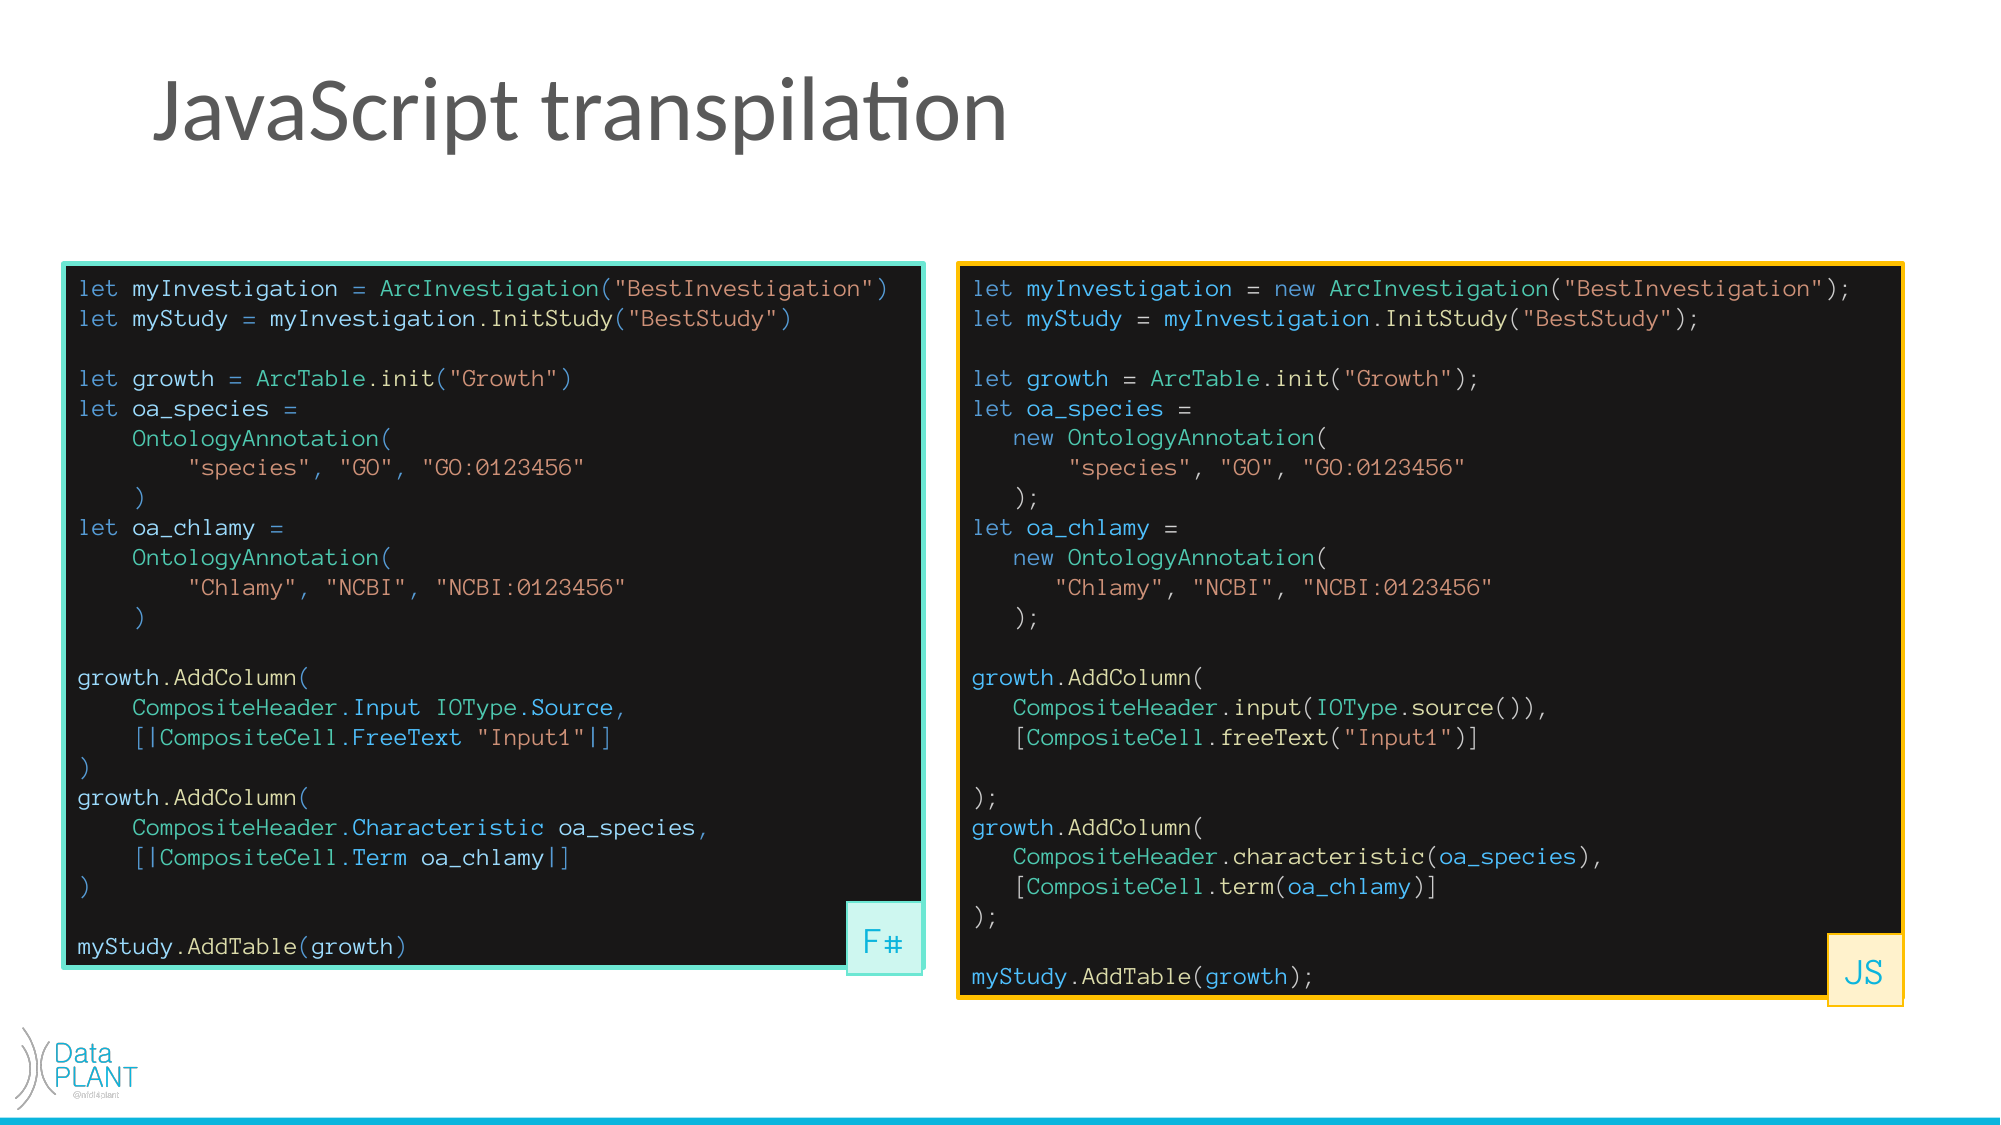

# JavaScript transpilation
let myInvestigation = ArcInvestigation("BestInvestigation")
let myStudy = myInvestigation.InitStudy("BestStudy")
let growth = ArcTable.init("Growth")
let oa_species =
    OntologyAnnotation(
        "species", "GO", "GO:0123456"
    )
let oa_chlamy =
    OntologyAnnotation(
        "Chlamy", "NCBI", "NCBI:0123456"
    )
growth.AddColumn(
    CompositeHeader.Input IOType.Source,
    [|CompositeCell.FreeText "Input1"|]
)
growth.AddColumn(
    CompositeHeader.Characteristic oa_species,
    [|CompositeCell.Term oa_chlamy|]
)
myStudy.AddTable(growth)
let myInvestigation = new ArcInvestigation("BestInvestigation");
let myStudy = myInvestigation.InitStudy("BestStudy");

let growth = ArcTable.init("Growth");
let oa_species =
   new OntologyAnnotation(
       "species", "GO", "GO:0123456"
   );
let oa_chlamy =
   new OntologyAnnotation(
      "Chlamy", "NCBI", "NCBI:0123456"
   );

growth.AddColumn(
   CompositeHeader.input(IOType.source()),
   [CompositeCell.freeText("Input1")]

);
growth.AddColumn(
   CompositeHeader.characteristic(oa_species),
   [CompositeCell.term(oa_chlamy)]
);

myStudy.AddTable(growth);
F#
JS